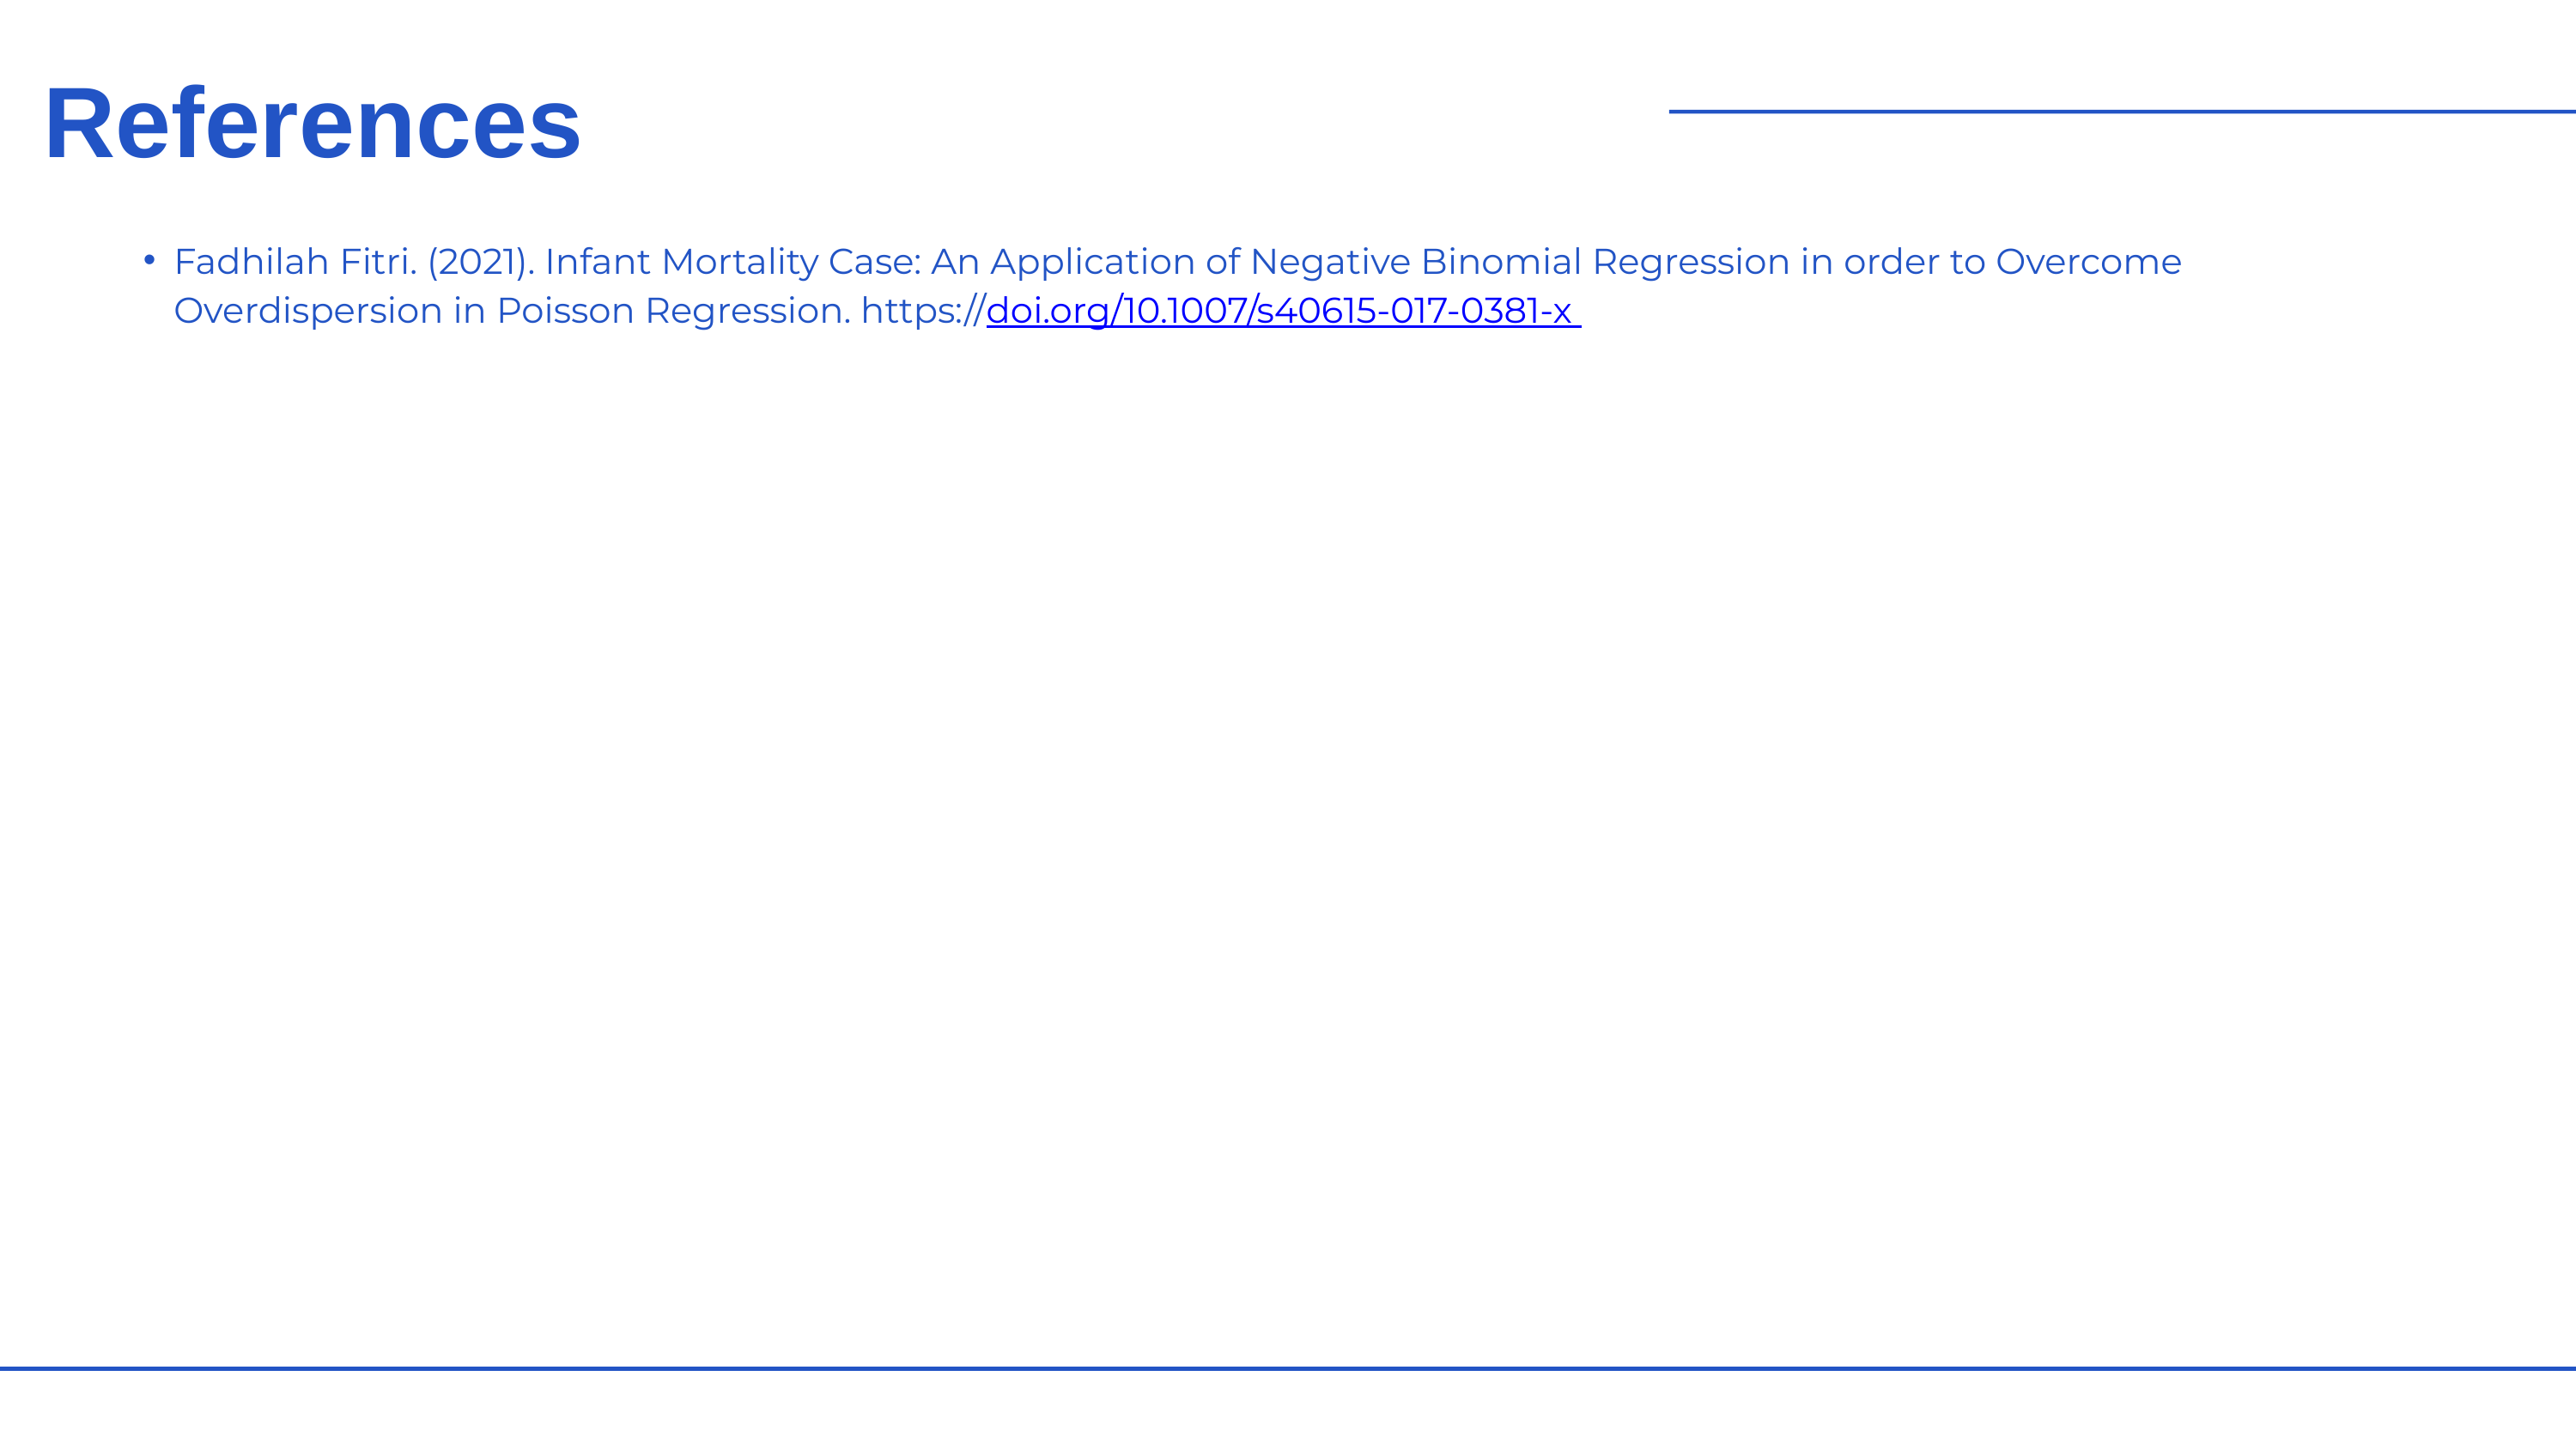

References

Fadhilah Fitri. (2021). Infant Mortality Case: An Application of Negative Binomial Regression in order to Overcome Overdispersion in Poisson Regression. https://doi.org/10.1007/s40615-017-0381-x
‌